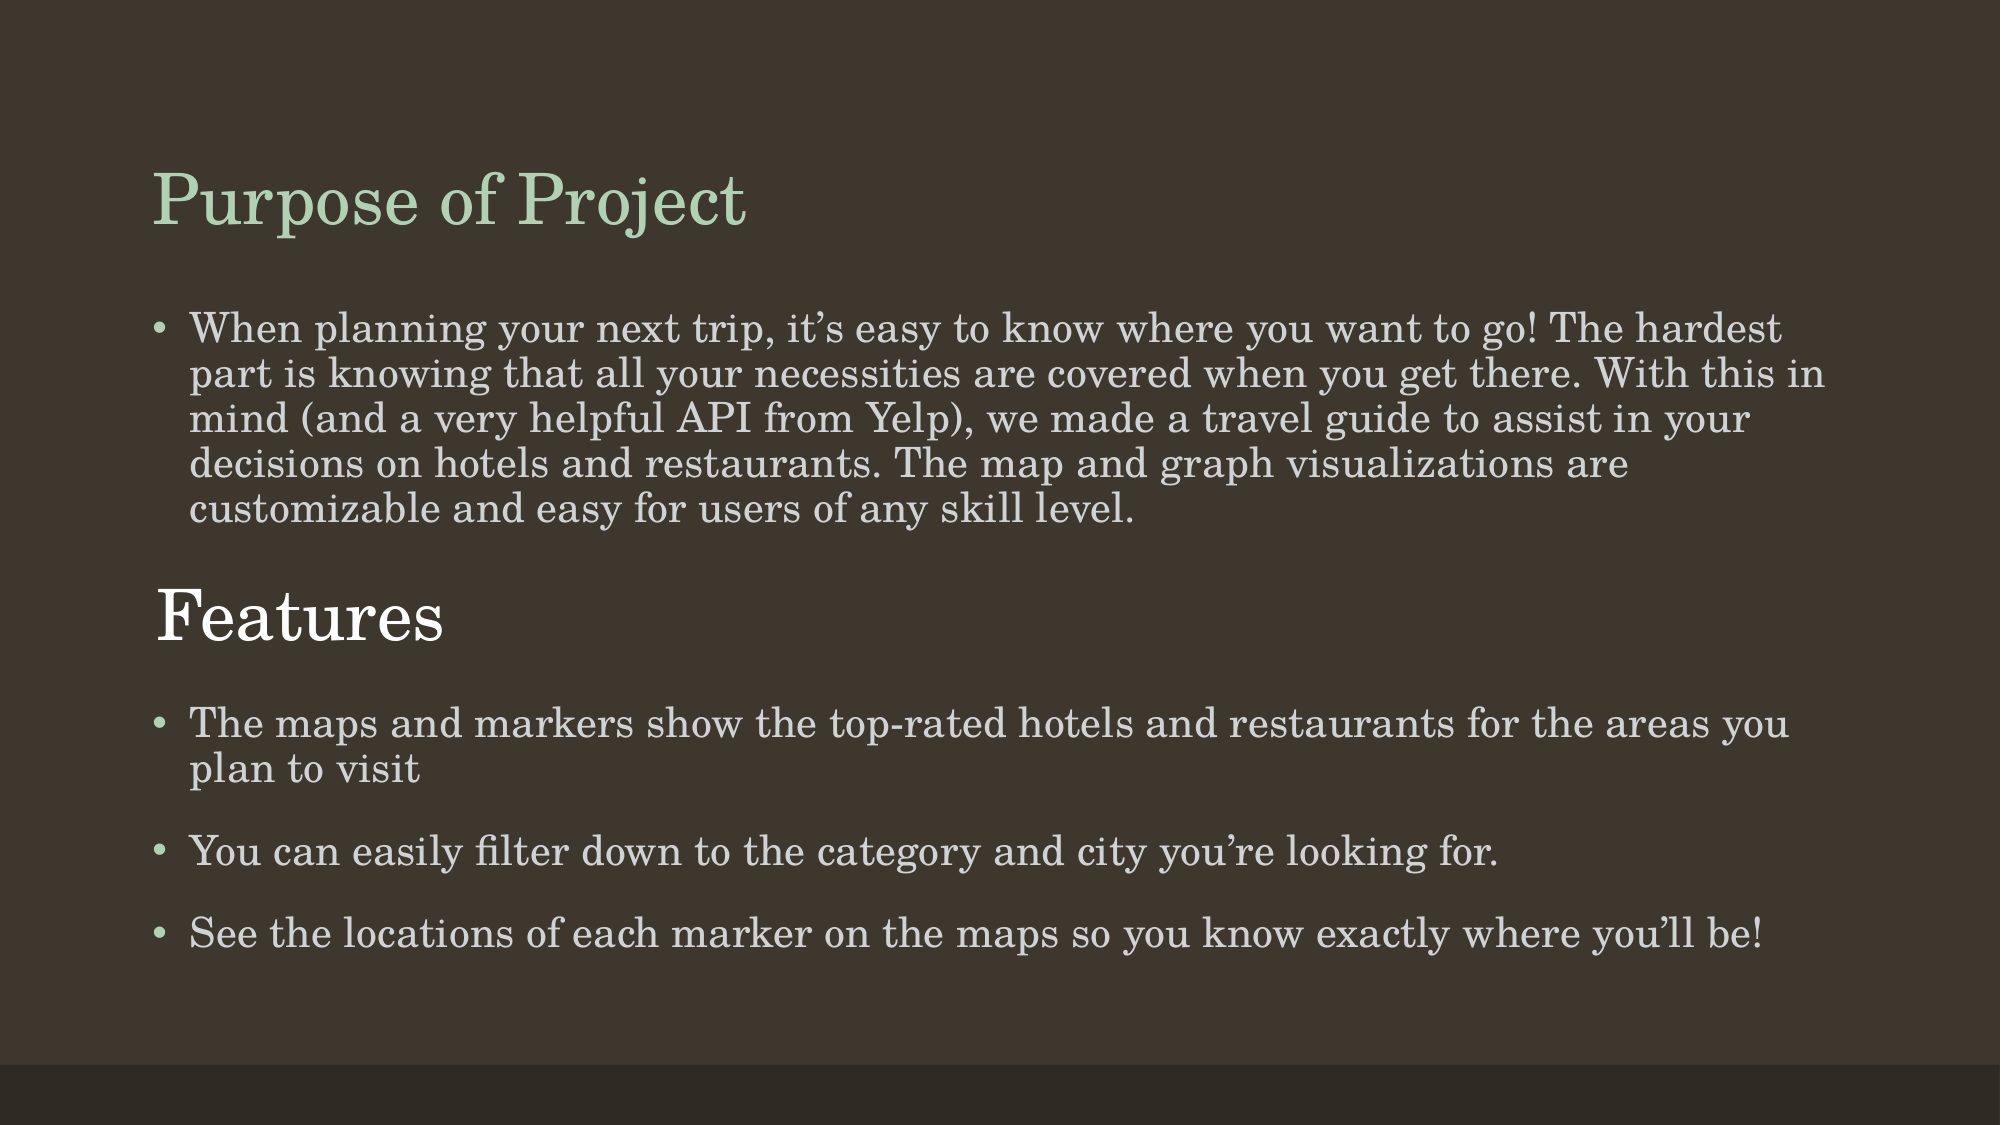

# Purpose of Project
When planning your next trip, it’s easy to know where you want to go! The hardest part is knowing that all your necessities are covered when you get there. With this in mind (and a very helpful API from Yelp), we made a travel guide to assist in your decisions on hotels and restaurants. The map and graph visualizations are customizable and easy for users of any skill level.

The maps and markers show the top-rated hotels and restaurants for the areas you plan to visit
You can easily filter down to the category and city you’re looking for.
See the locations of each marker on the maps so you know exactly where you’ll be!
Features